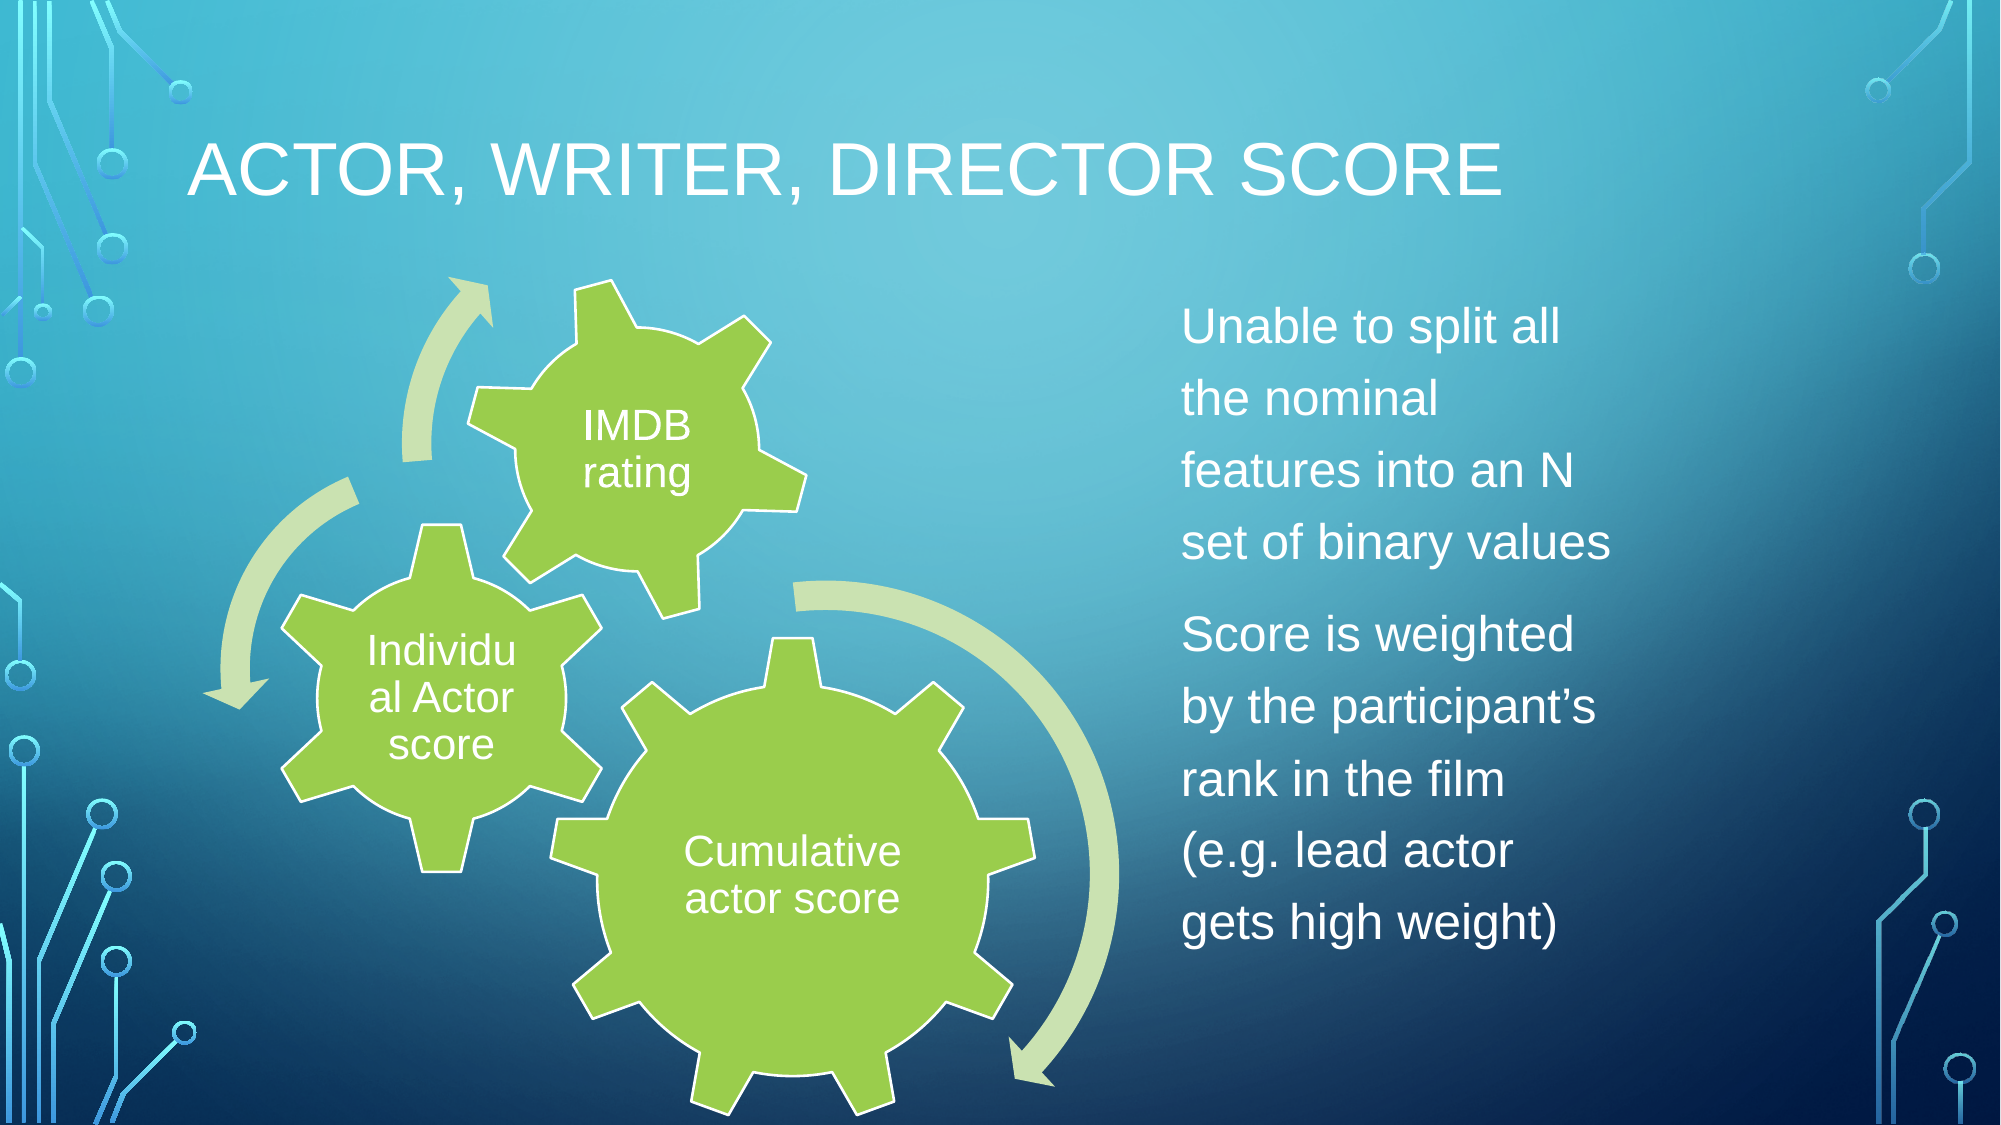

# Actor, writer, director score
Cumulative actor score
Individual Actor score
IMDB rating
Unable to split all the nominal features into an N set of binary values
Score is weighted by the participant’s rank in the film (e.g. lead actor gets high weight)